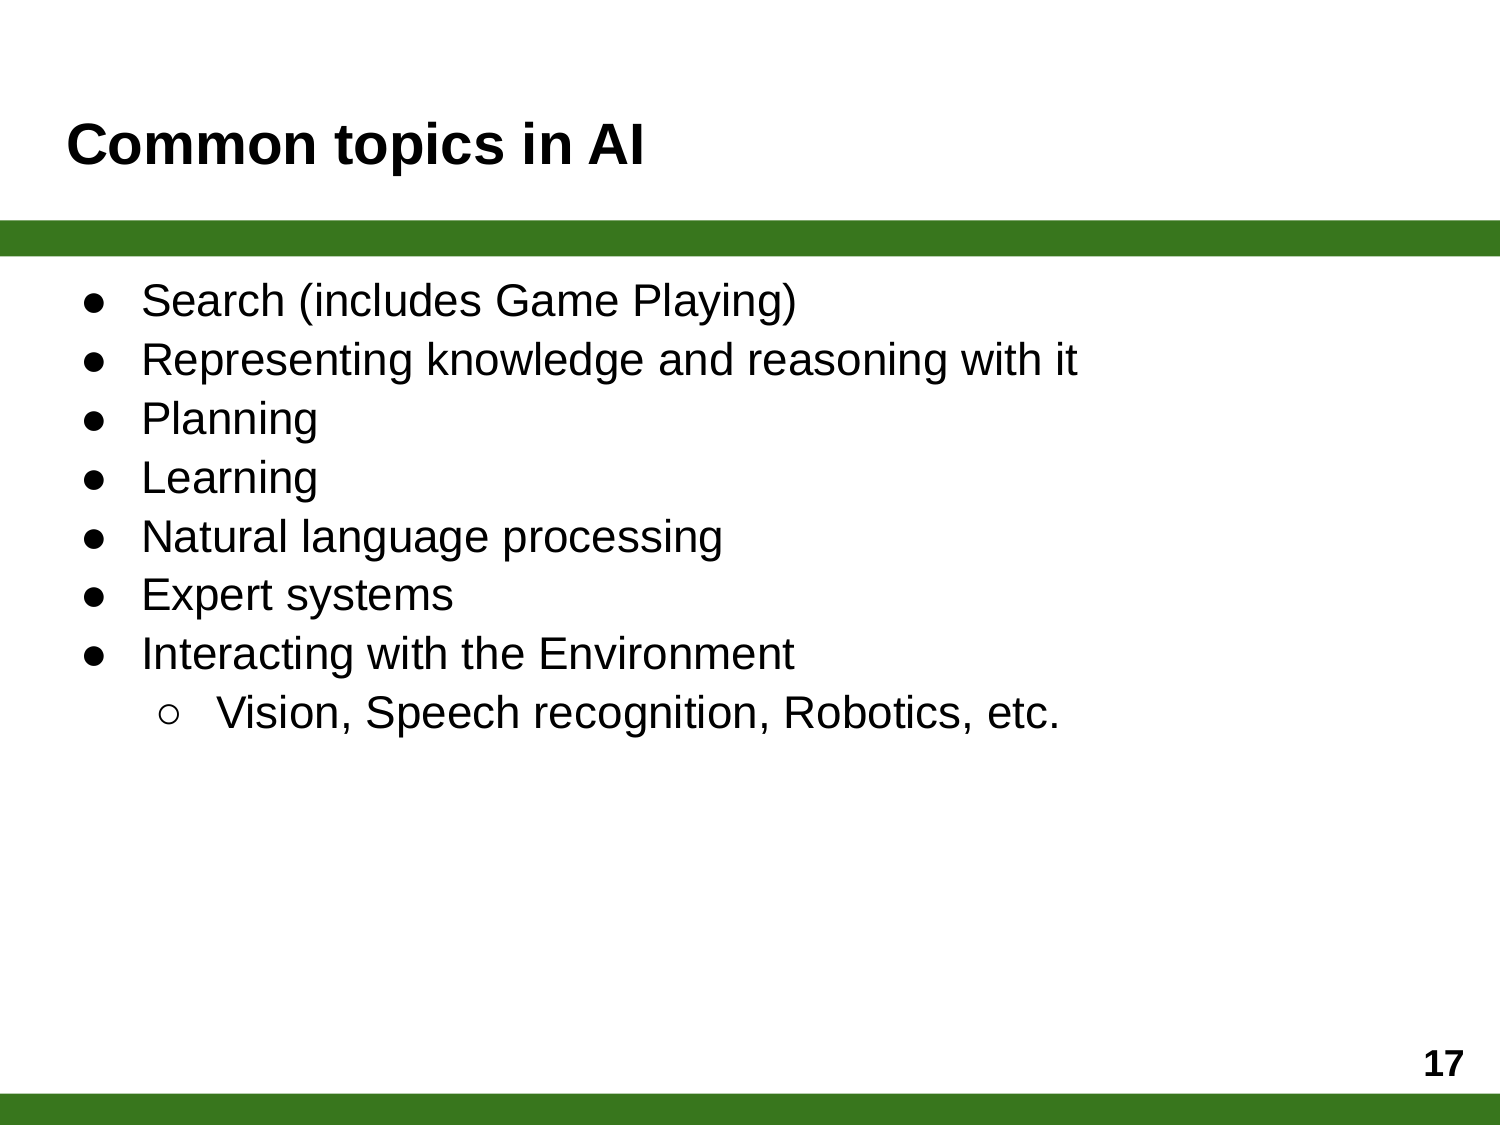

# Common topics in AI
Search (includes Game Playing)
Representing knowledge and reasoning with it
Planning
Learning
Natural language processing
Expert systems
Interacting with the Environment
Vision, Speech recognition, Robotics, etc.
17